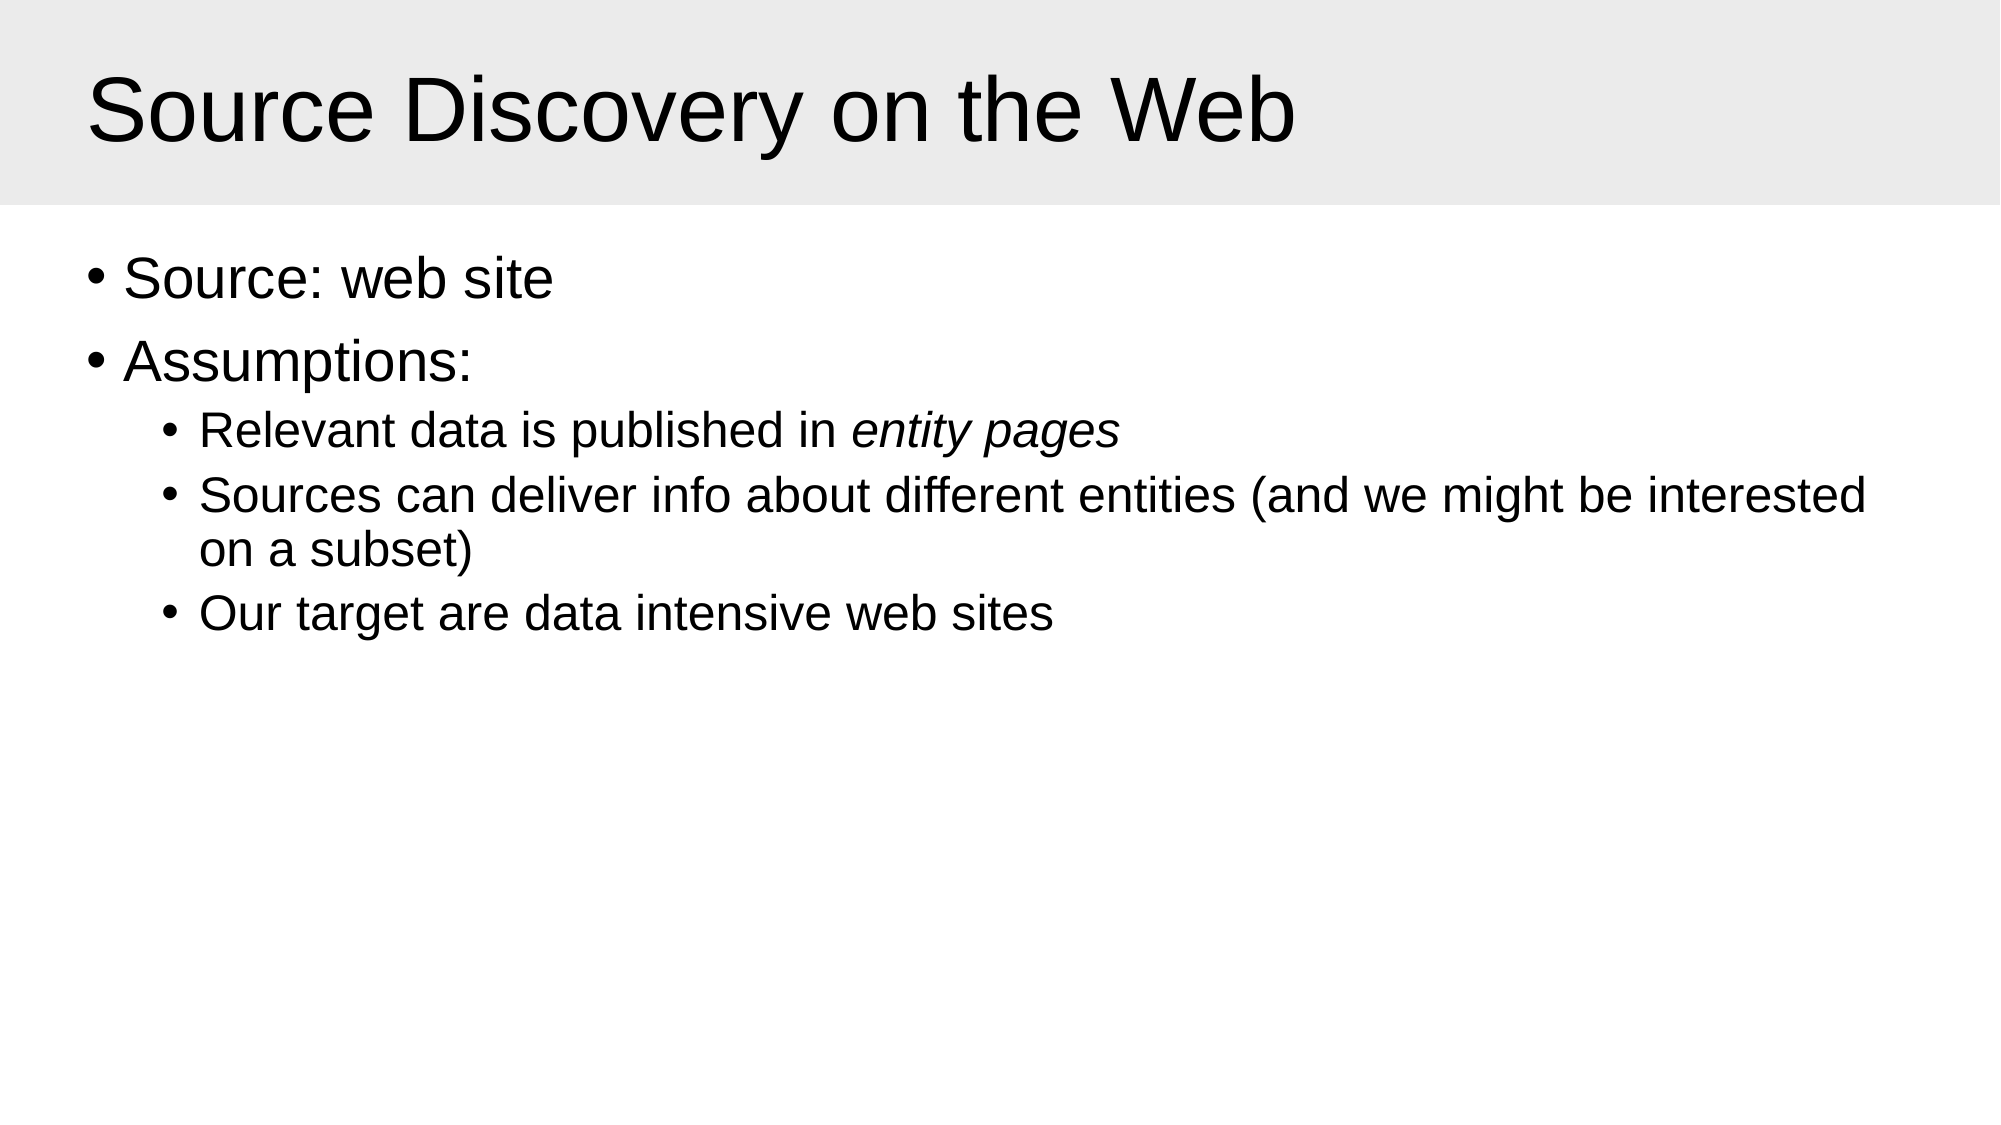

# Source Discovery on the Web
Source: web site
Assumptions:
Relevant data is published in entity pages
Sources can deliver info about different entities (and we might be interested on a subset)
Our target are data intensive web sites